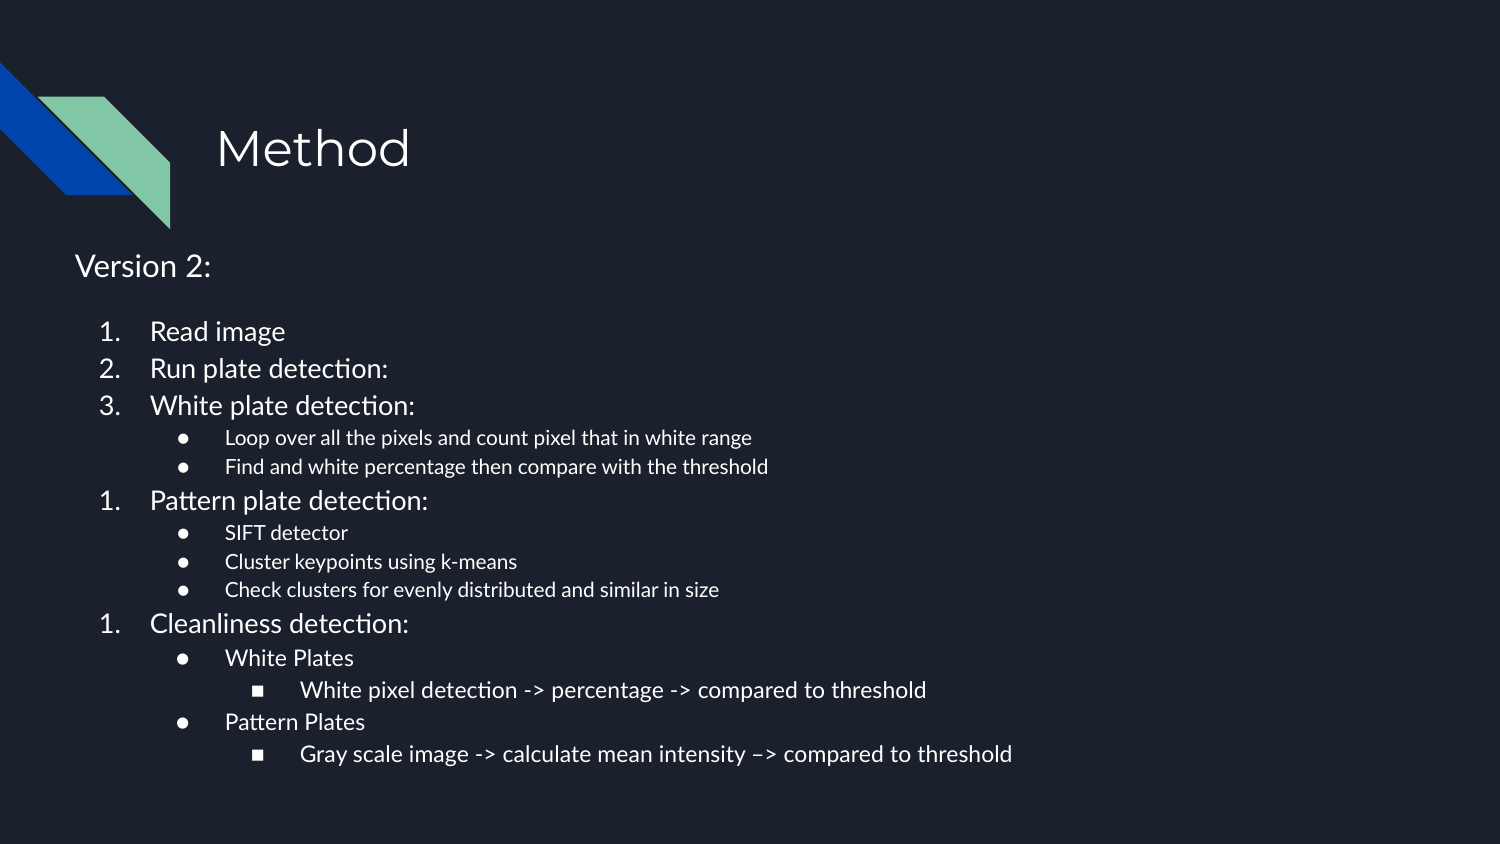

# Method
Version 2:
Read image
Run plate detection:
White plate detection:
Loop over all the pixels and count pixel that in white range
Find and white percentage then compare with the threshold
Pattern plate detection:
SIFT detector
Cluster keypoints using k-means
Check clusters for evenly distributed and similar in size
Cleanliness detection:
White Plates
White pixel detection -> percentage -> compared to threshold
Pattern Plates
Gray scale image -> calculate mean intensity –> compared to threshold